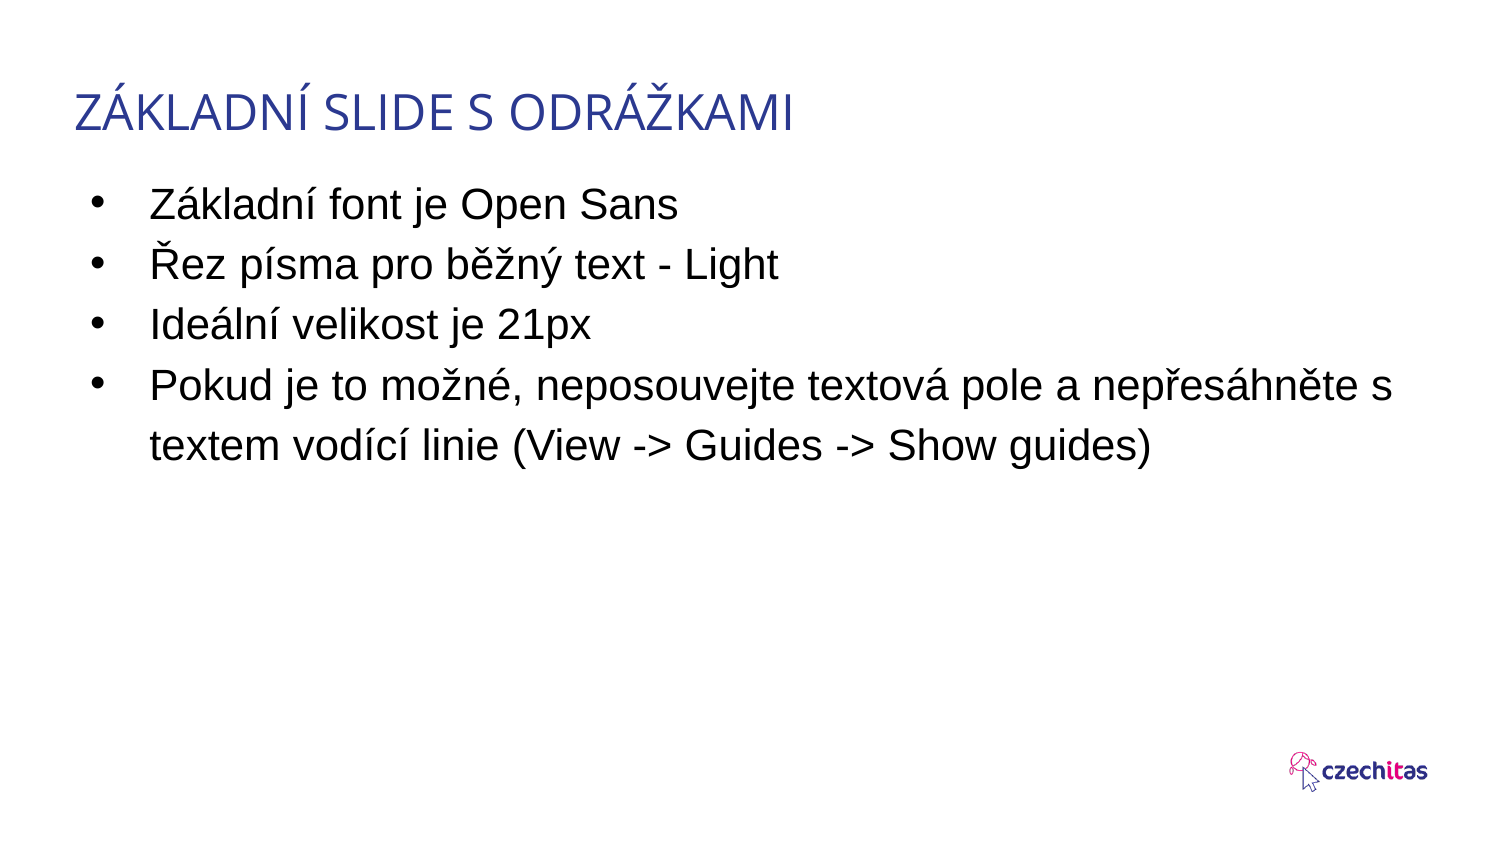

# ZÁKLADNÍ SLIDE S ODRÁŽKAMI
Základní font je Open Sans
Řez písma pro běžný text - Light
Ideální velikost je 21px
Pokud je to možné, neposouvejte textová pole a nepřesáhněte s textem vodící linie (View -> Guides -> Show guides)